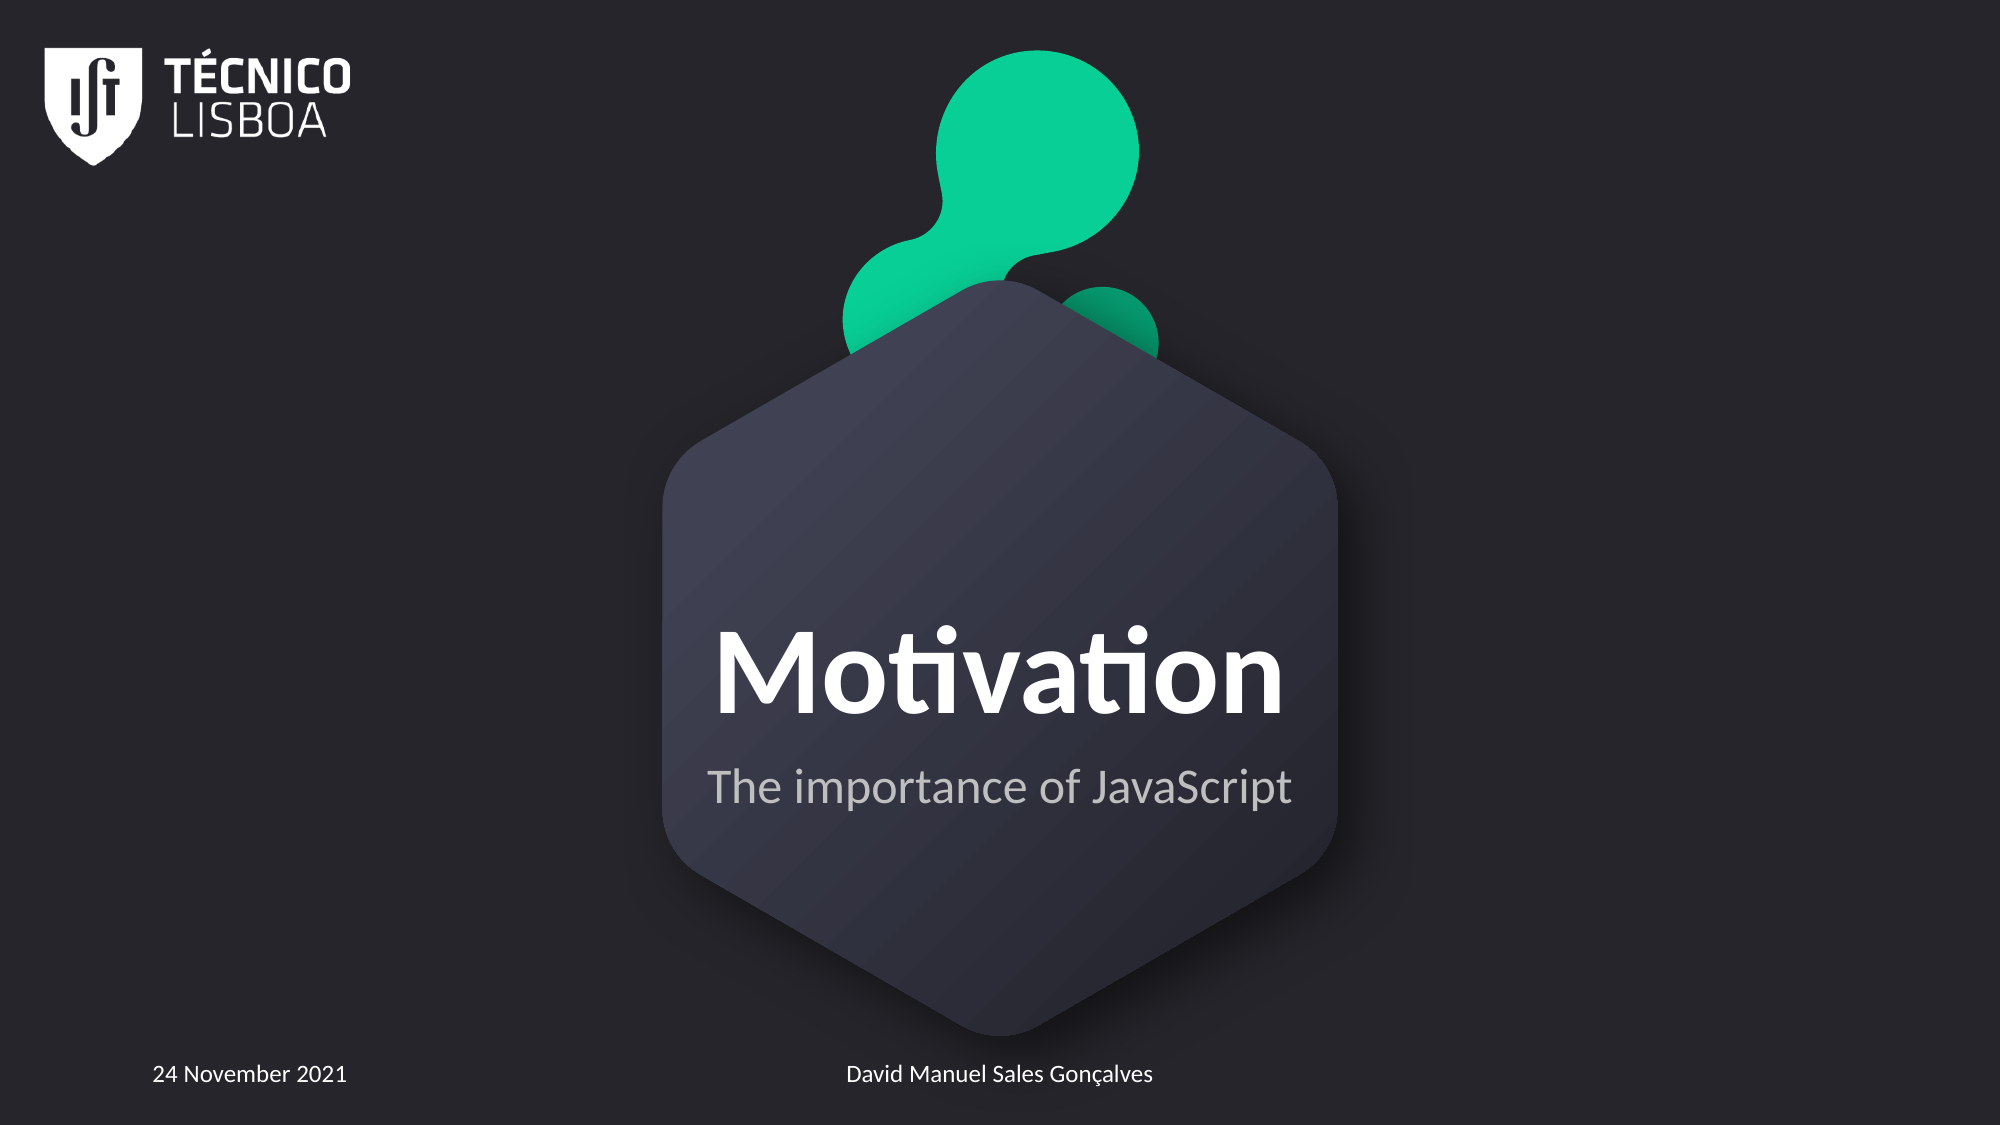

# Motivation
The importance of JavaScript
24 November 2021
David Manuel Sales Gonçalves
3